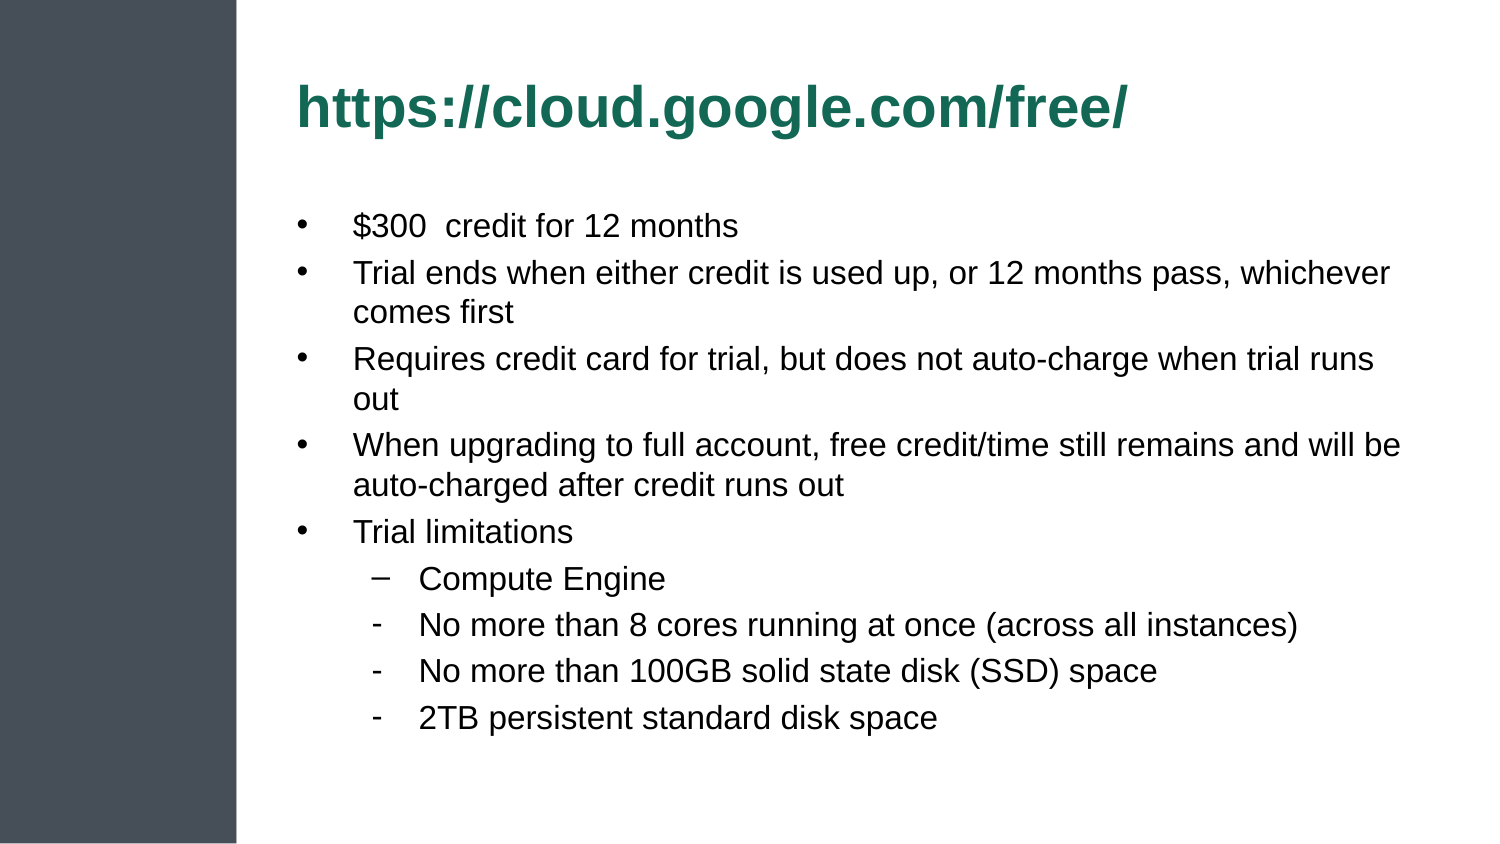

# https://cloud.google.com/free/
$300  credit for 12 months
Trial ends when either credit is used up, or 12 months pass, whichever comes first
Requires credit card for trial, but does not auto-charge when trial runs out
When upgrading to full account, free credit/time still remains and will be auto-charged after credit runs out
Trial limitations
Compute Engine
No more than 8 cores running at once (across all instances)
No more than 100GB solid state disk (SSD) space
2TB persistent standard disk space